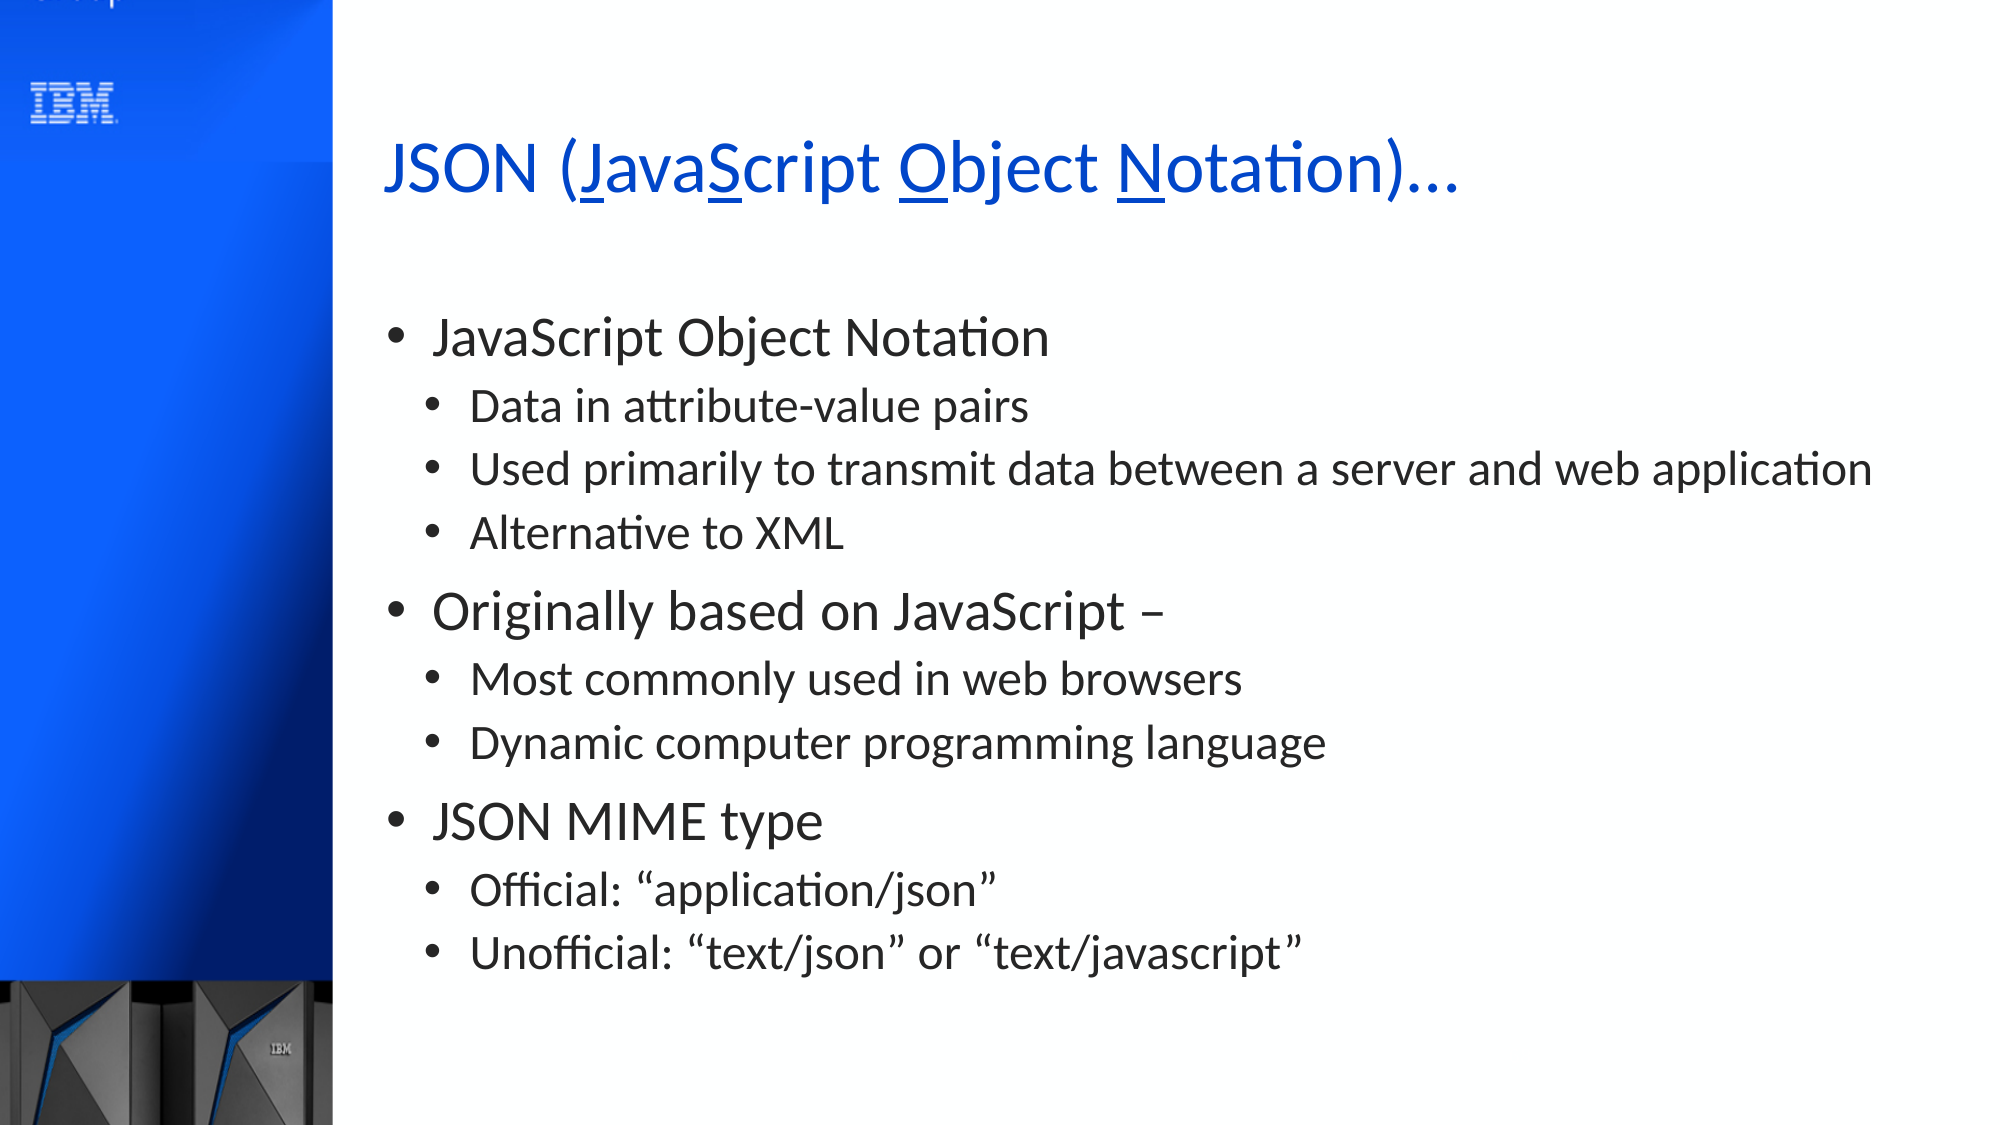

# JSON (JavaScript Object Notation)…
JavaScript Object Notation
Data in attribute-value pairs
Used primarily to transmit data between a server and web application
Alternative to XML
Originally based on JavaScript –
Most commonly used in web browsers
Dynamic computer programming language
JSON MIME type
Official: “application/json”
Unofficial: “text/json” or “text/javascript”
68